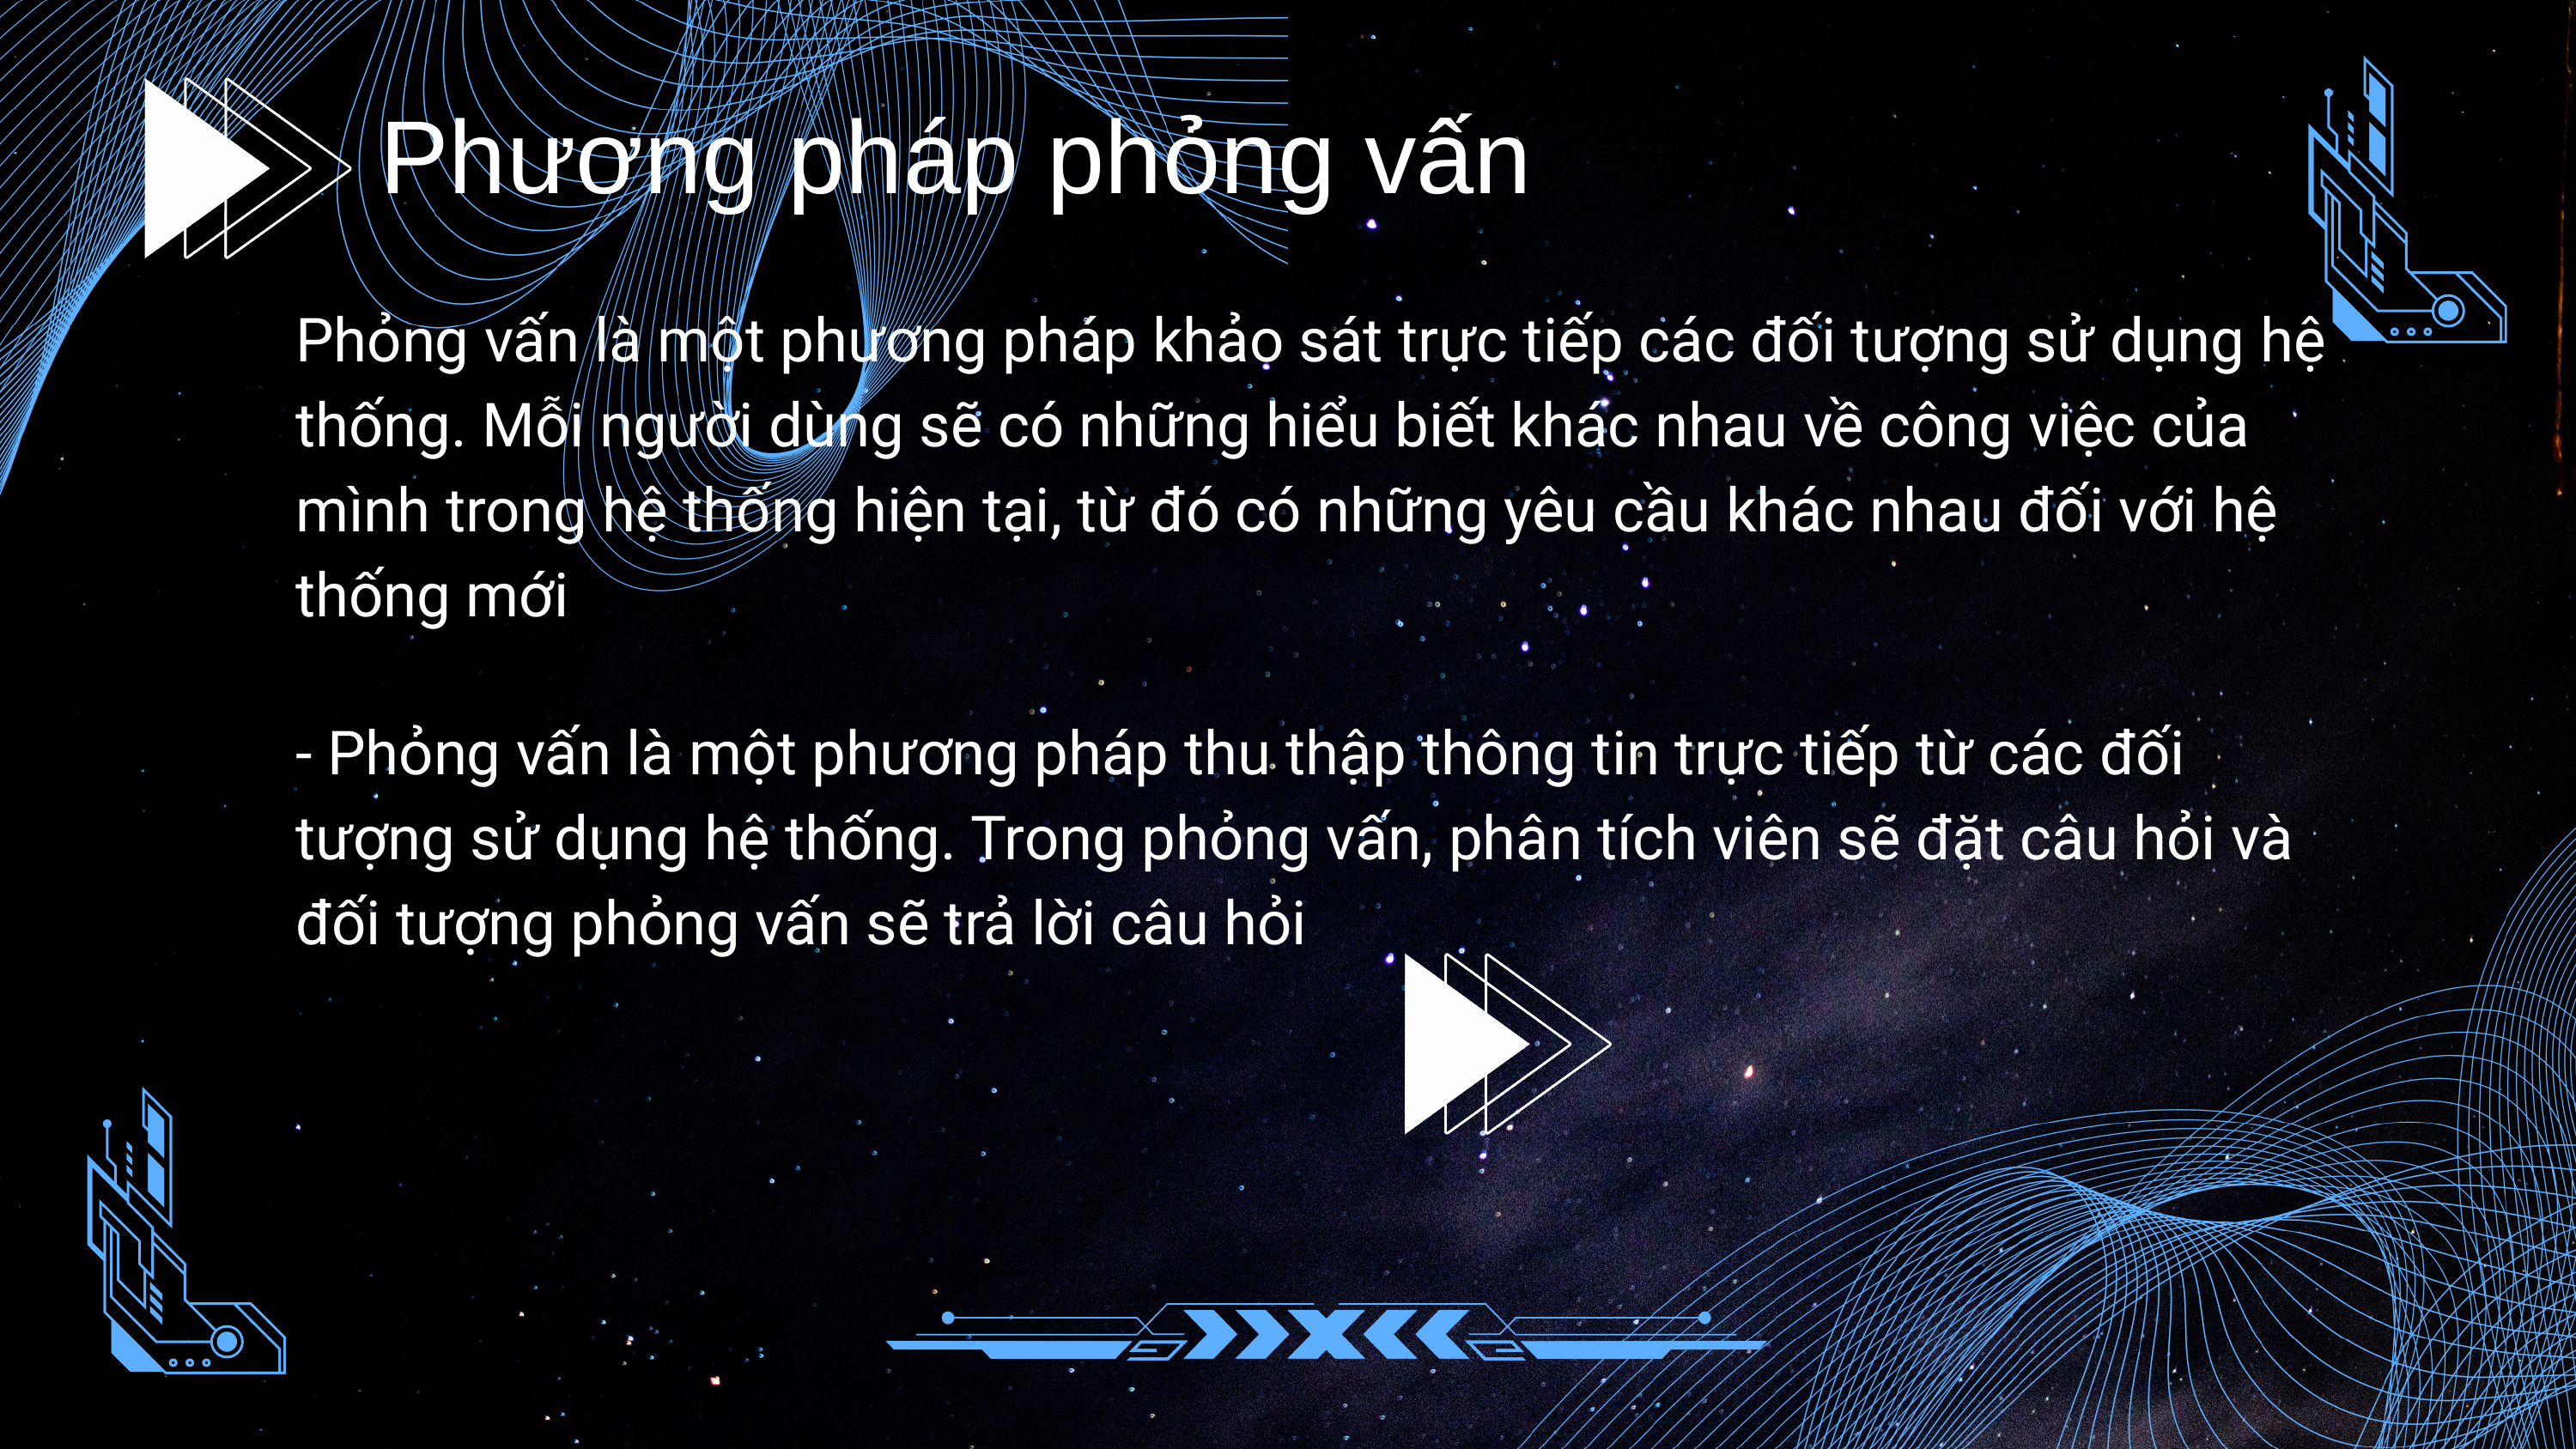

Phương pháp phỏng vấn
Phỏng vấn là một phương pháp khảo sát trực tiếp các đối tượng sử dụng hệ thống. Mỗi người dùng sẽ có những hiểu biết khác nhau về công việc của mình trong hệ thống hiện tại, từ đó có những yêu cầu khác nhau đối với hệ thống mới
- Phỏng vấn là một phương pháp thu thập thông tin trực tiếp từ các đối tượng sử dụng hệ thống. Trong phỏng vấn, phân tích viên sẽ đặt câu hỏi và đối tượng phỏng vấn sẽ trả lời câu hỏi